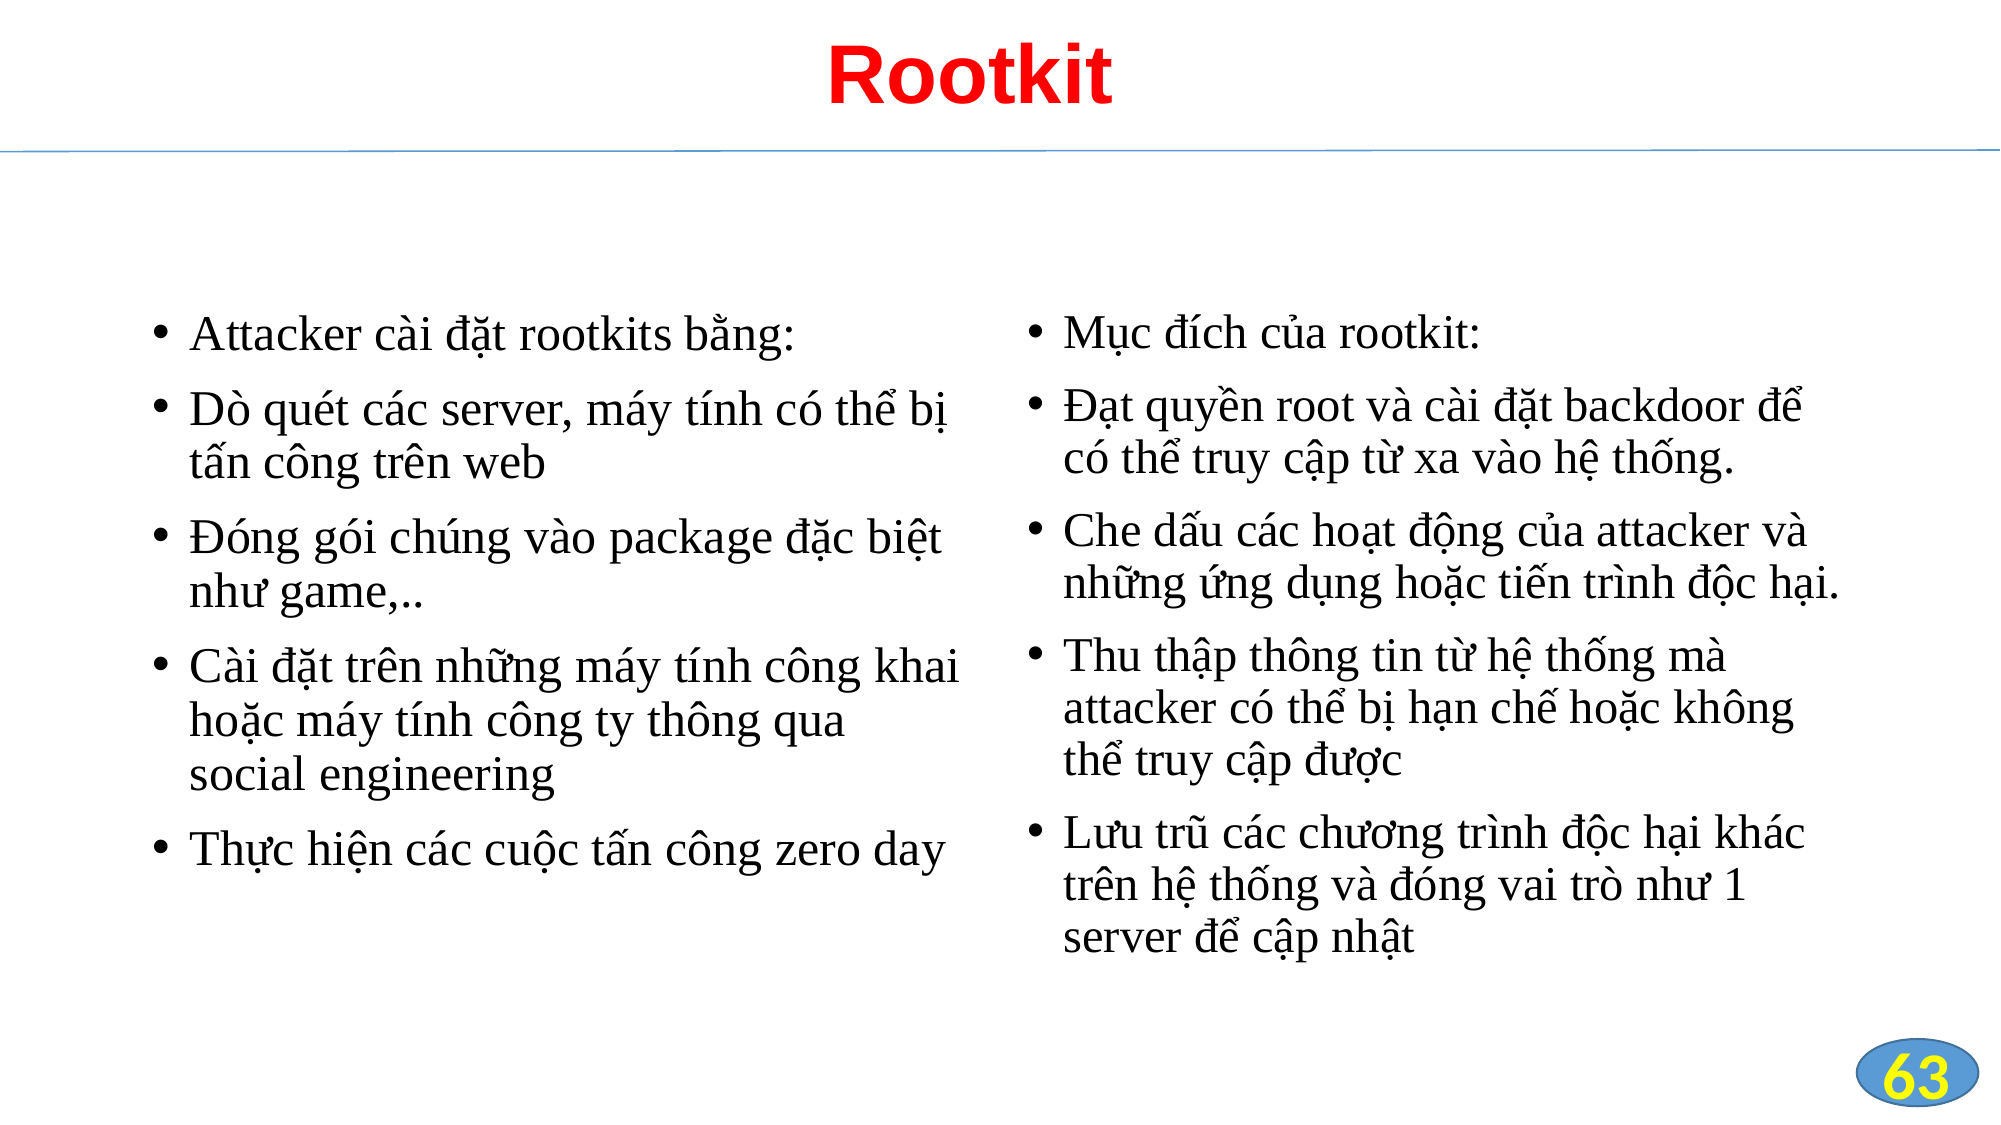

# Rootkit
Attacker cài đặt rootkits bằng:
Dò quét các server, máy tính có thể bị tấn công trên web
Đóng gói chúng vào package đặc biệt như game,..
Cài đặt trên những máy tính công khai hoặc máy tính công ty thông qua social engineering
Thực hiện các cuộc tấn công zero day
Mục đích của rootkit:
Đạt quyền root và cài đặt backdoor để có thể truy cập từ xa vào hệ thống.
Che dấu các hoạt động của attacker và những ứng dụng hoặc tiến trình độc hại.
Thu thập thông tin từ hệ thống mà attacker có thể bị hạn chế hoặc không thể truy cập được
Lưu trũ các chương trình độc hại khác trên hệ thống và đóng vai trò như 1 server để cập nhật
63